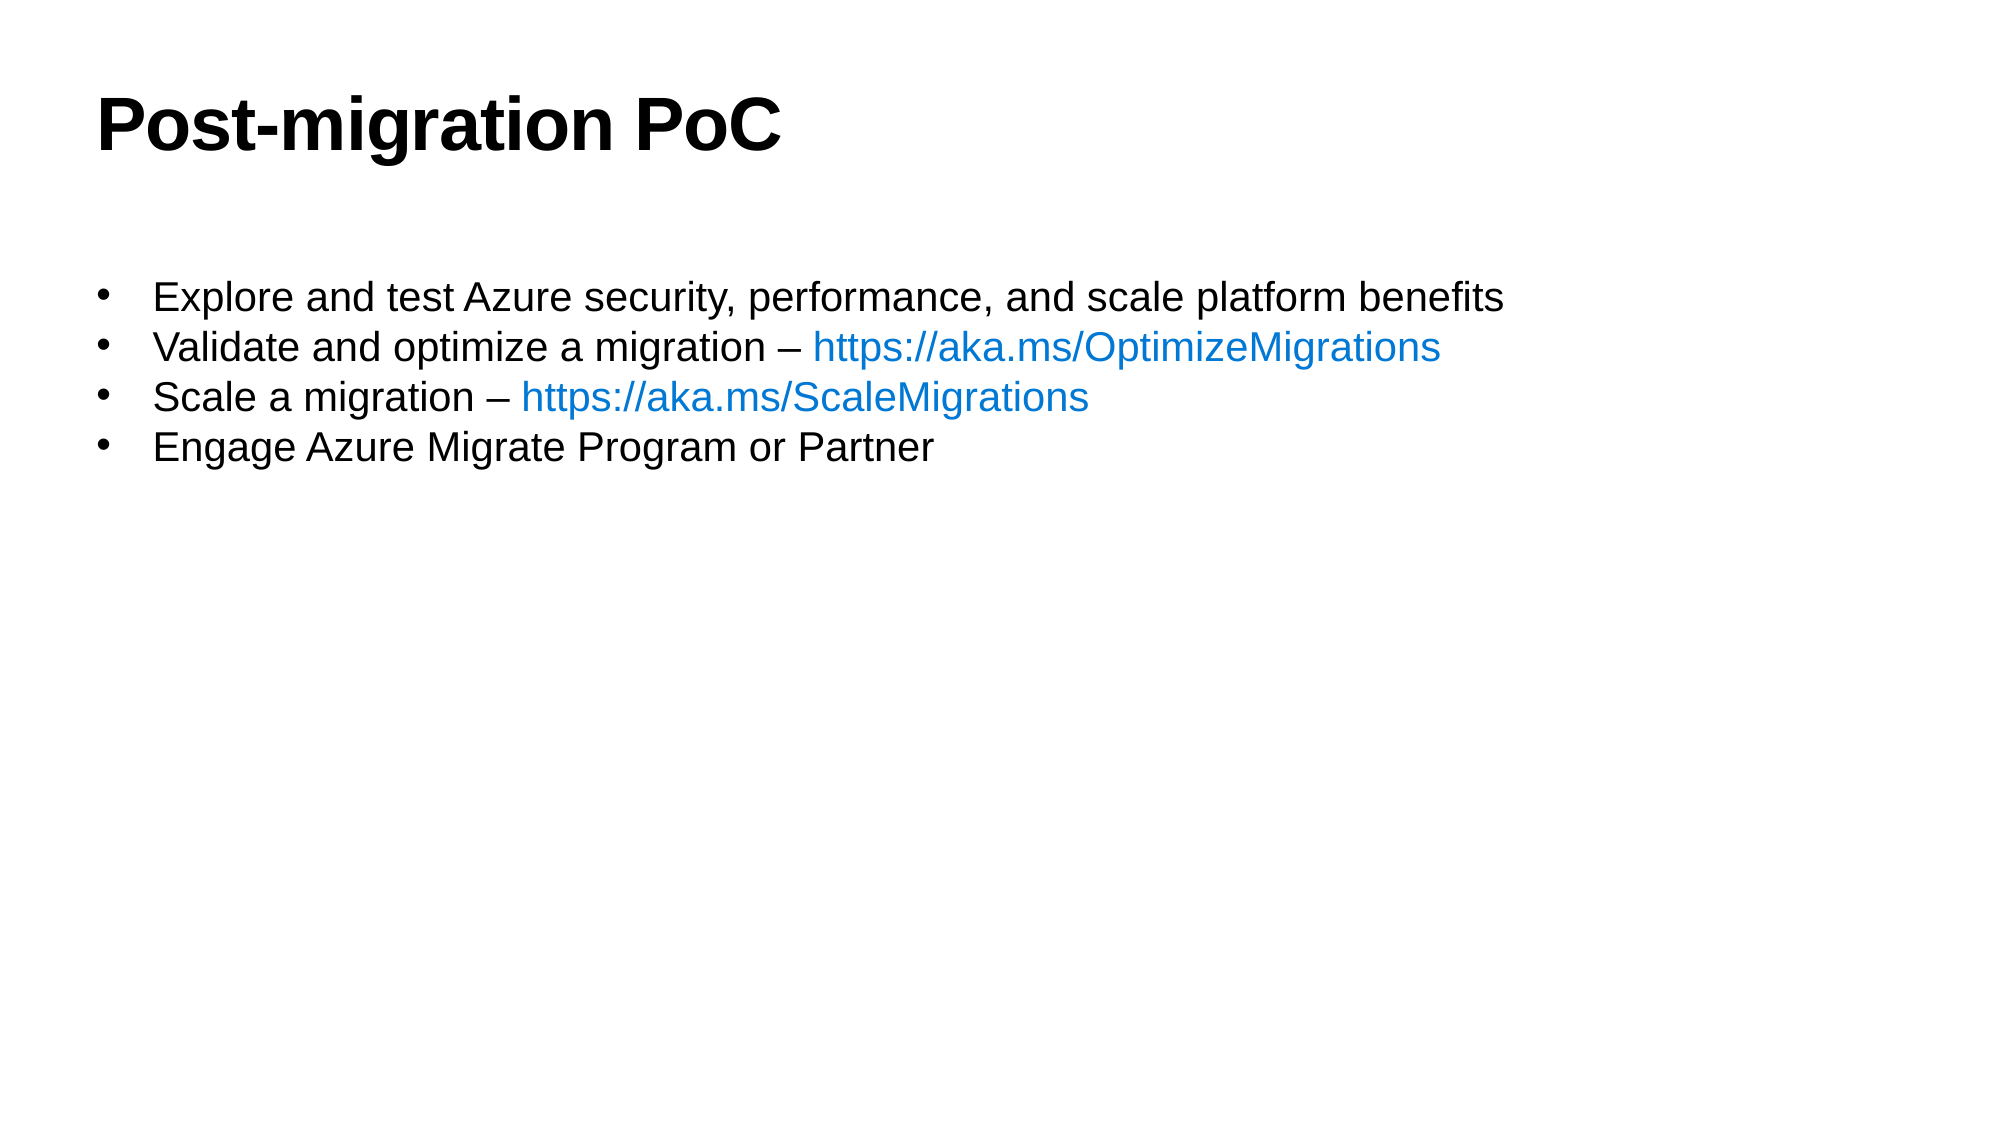

# Post-migration PoC
Explore and test Azure security, performance, and scale platform benefits
Validate and optimize a migration – https://aka.ms/OptimizeMigrations
Scale a migration – https://aka.ms/ScaleMigrations
Engage Azure Migrate Program or Partner